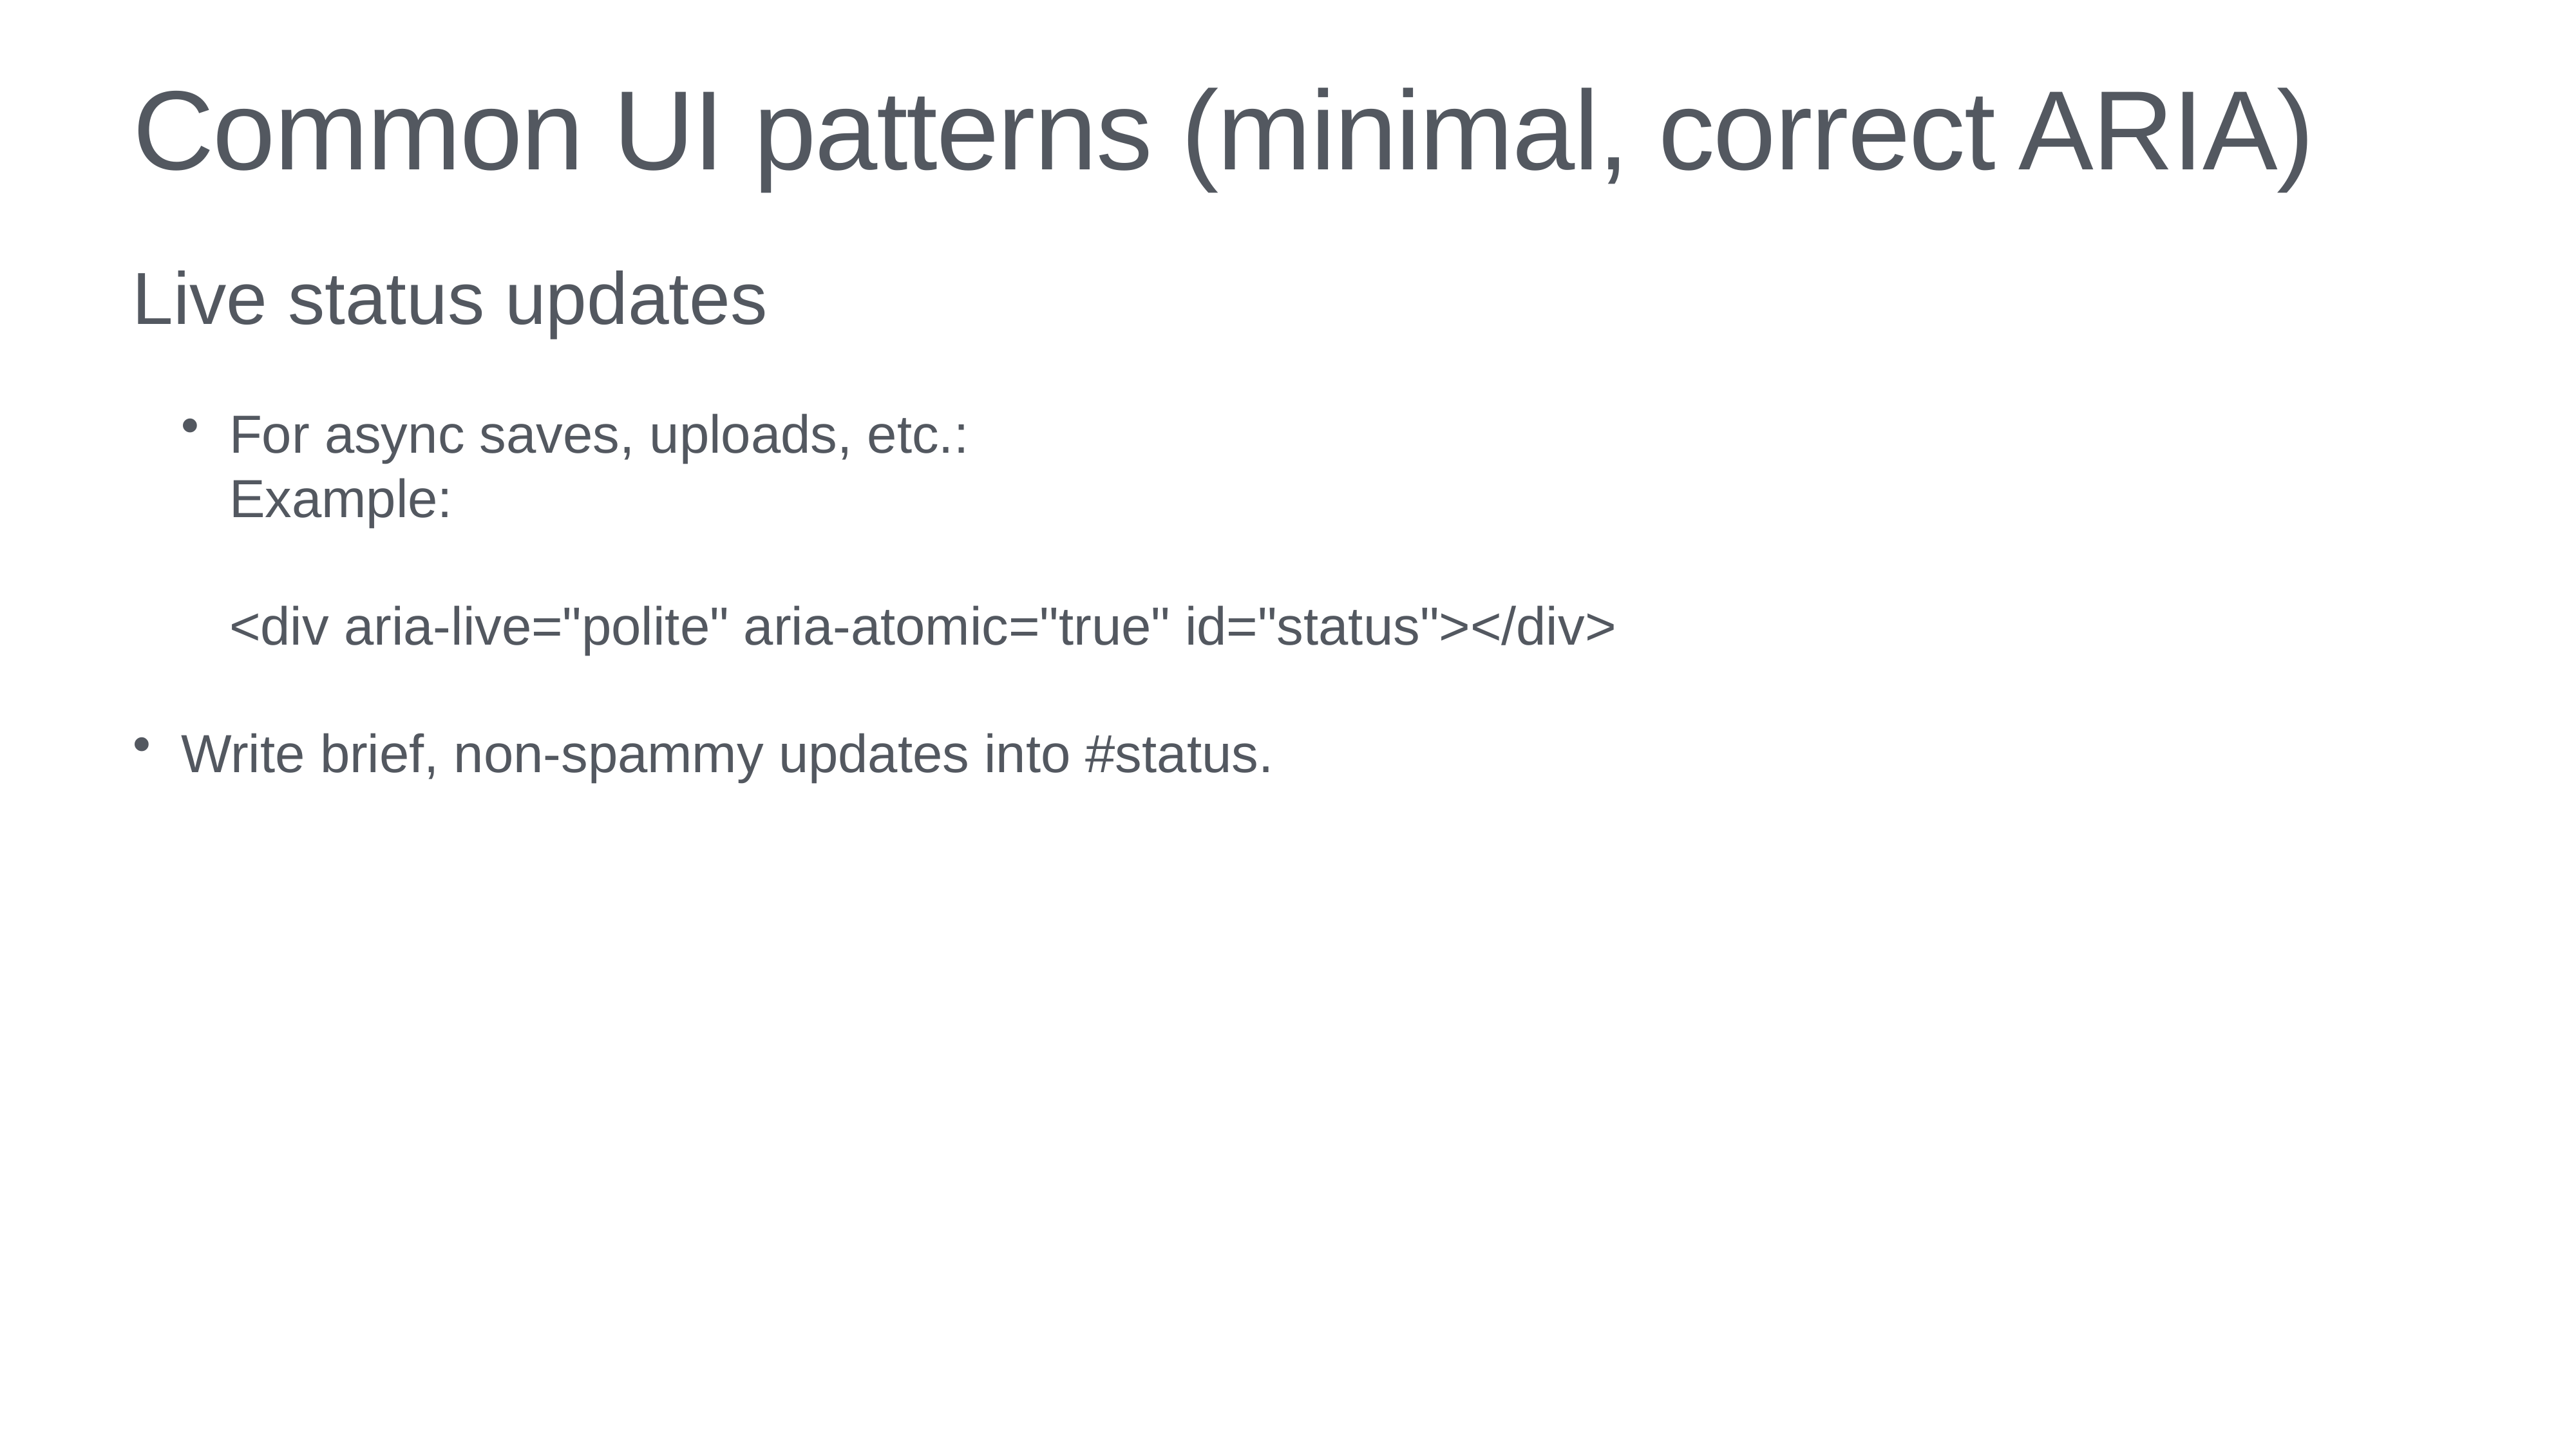

# Common UI patterns (minimal, correct ARIA)
Live status updates
For async saves, uploads, etc.:
Example:
<div aria-live="polite" aria-atomic="true" id="status"></div>
Write brief, non-spammy updates into #status.